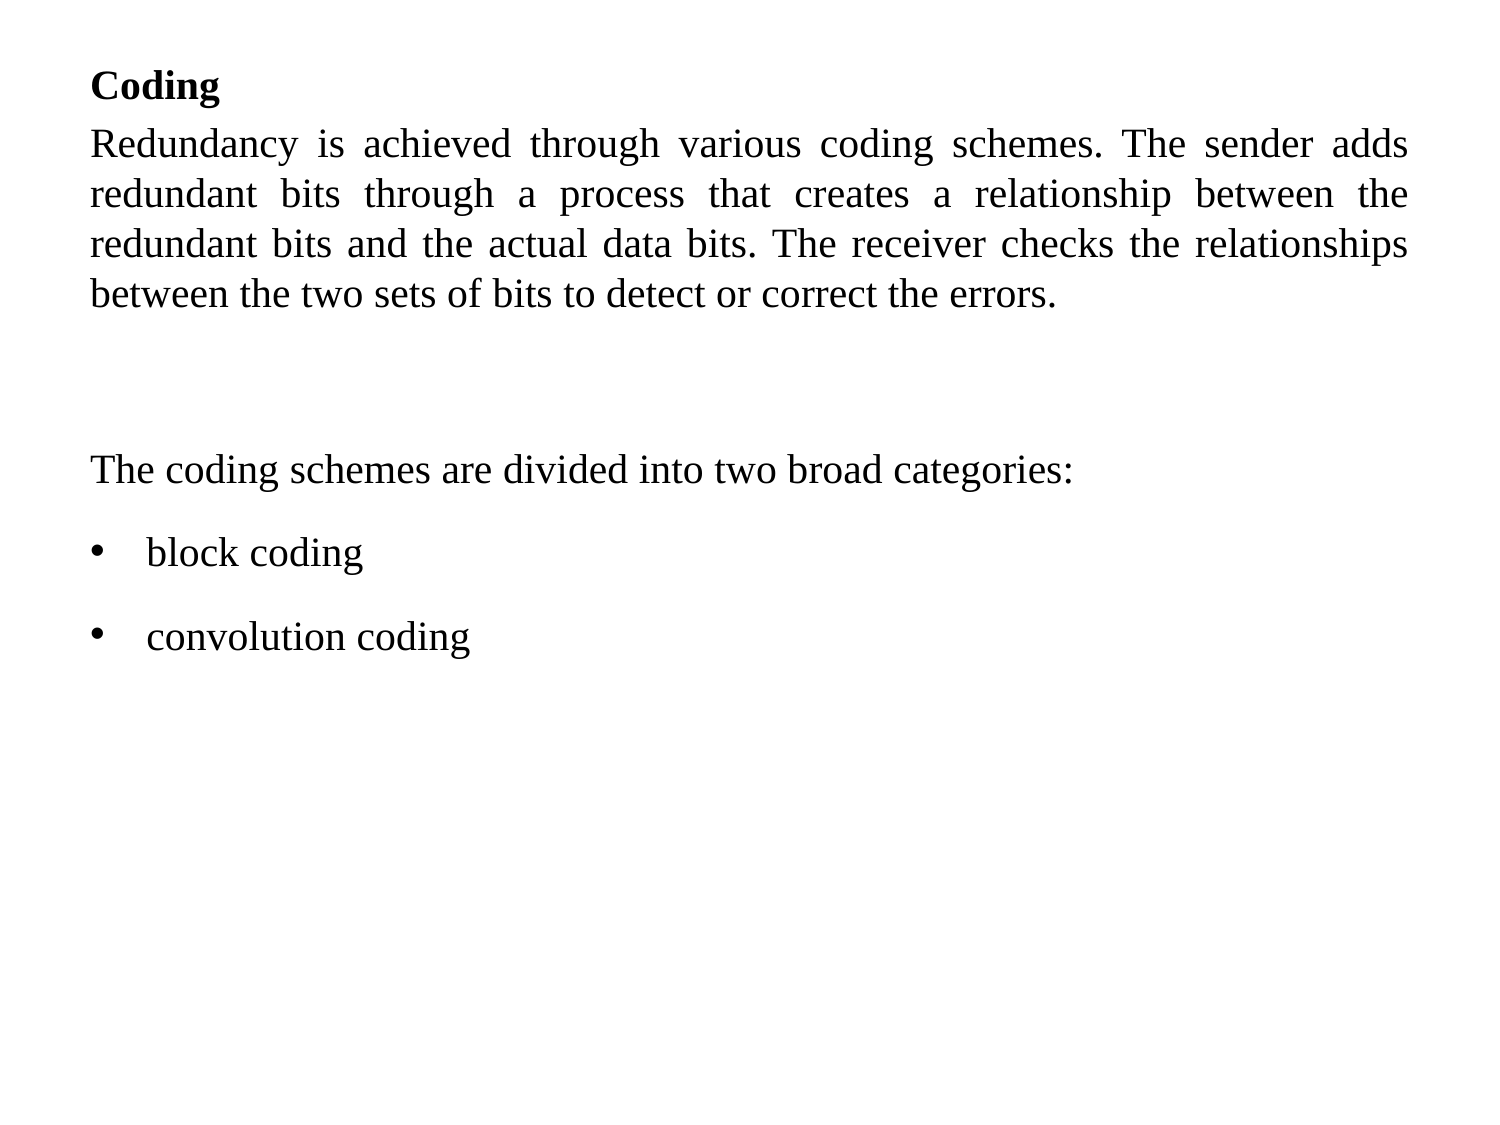

Coding
Redundancy is achieved through various coding schemes. The sender adds redundant bits through a process that creates a relationship between the redundant bits and the actual data bits. The receiver checks the relationships between the two sets of bits to detect or correct the errors.

The coding schemes are divided into two broad categories:
block coding
convolution coding